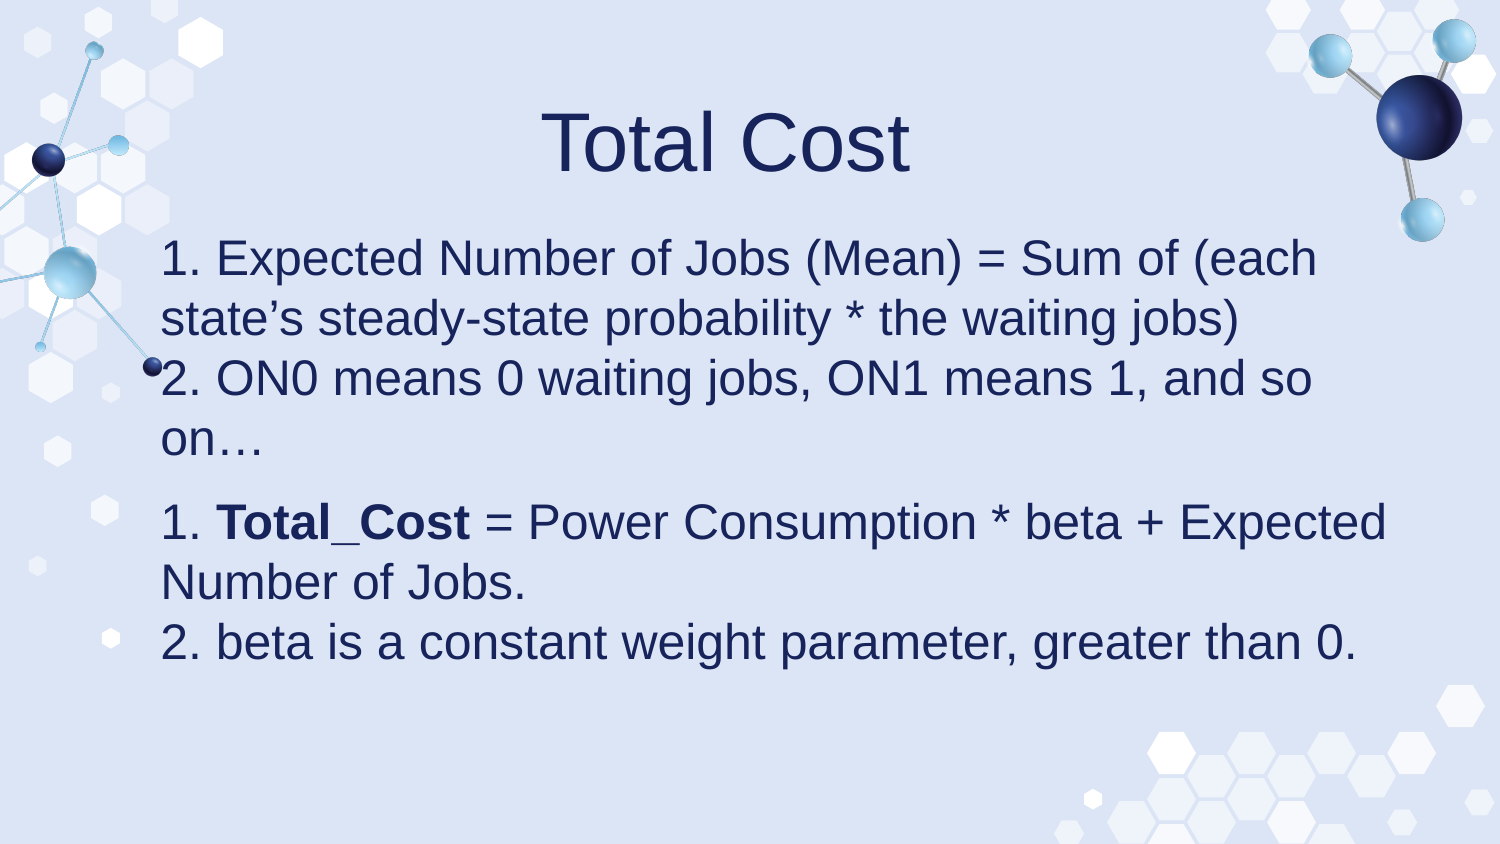

# Total Cost
1. Expected Number of Jobs (Mean) = Sum of (each state’s steady-state probability * the waiting jobs)
2. ON0 means 0 waiting jobs, ON1 means 1, and so on…

1. Total_Cost = Power Consumption * beta + Expected Number of Jobs.
2. beta is a constant weight parameter, greater than 0.